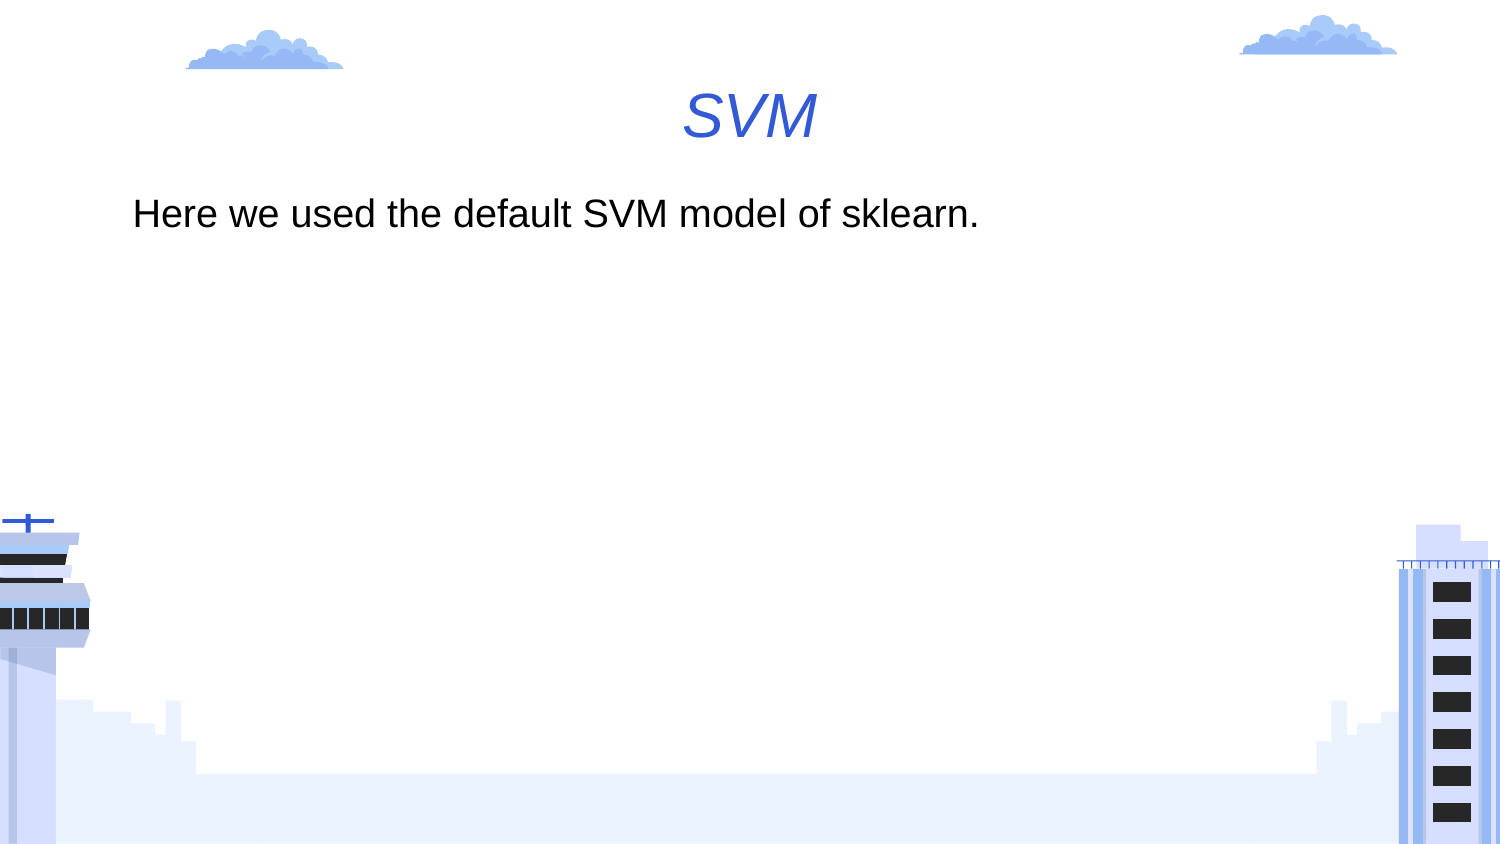

# SVM
Here we used the default SVM model of sklearn.